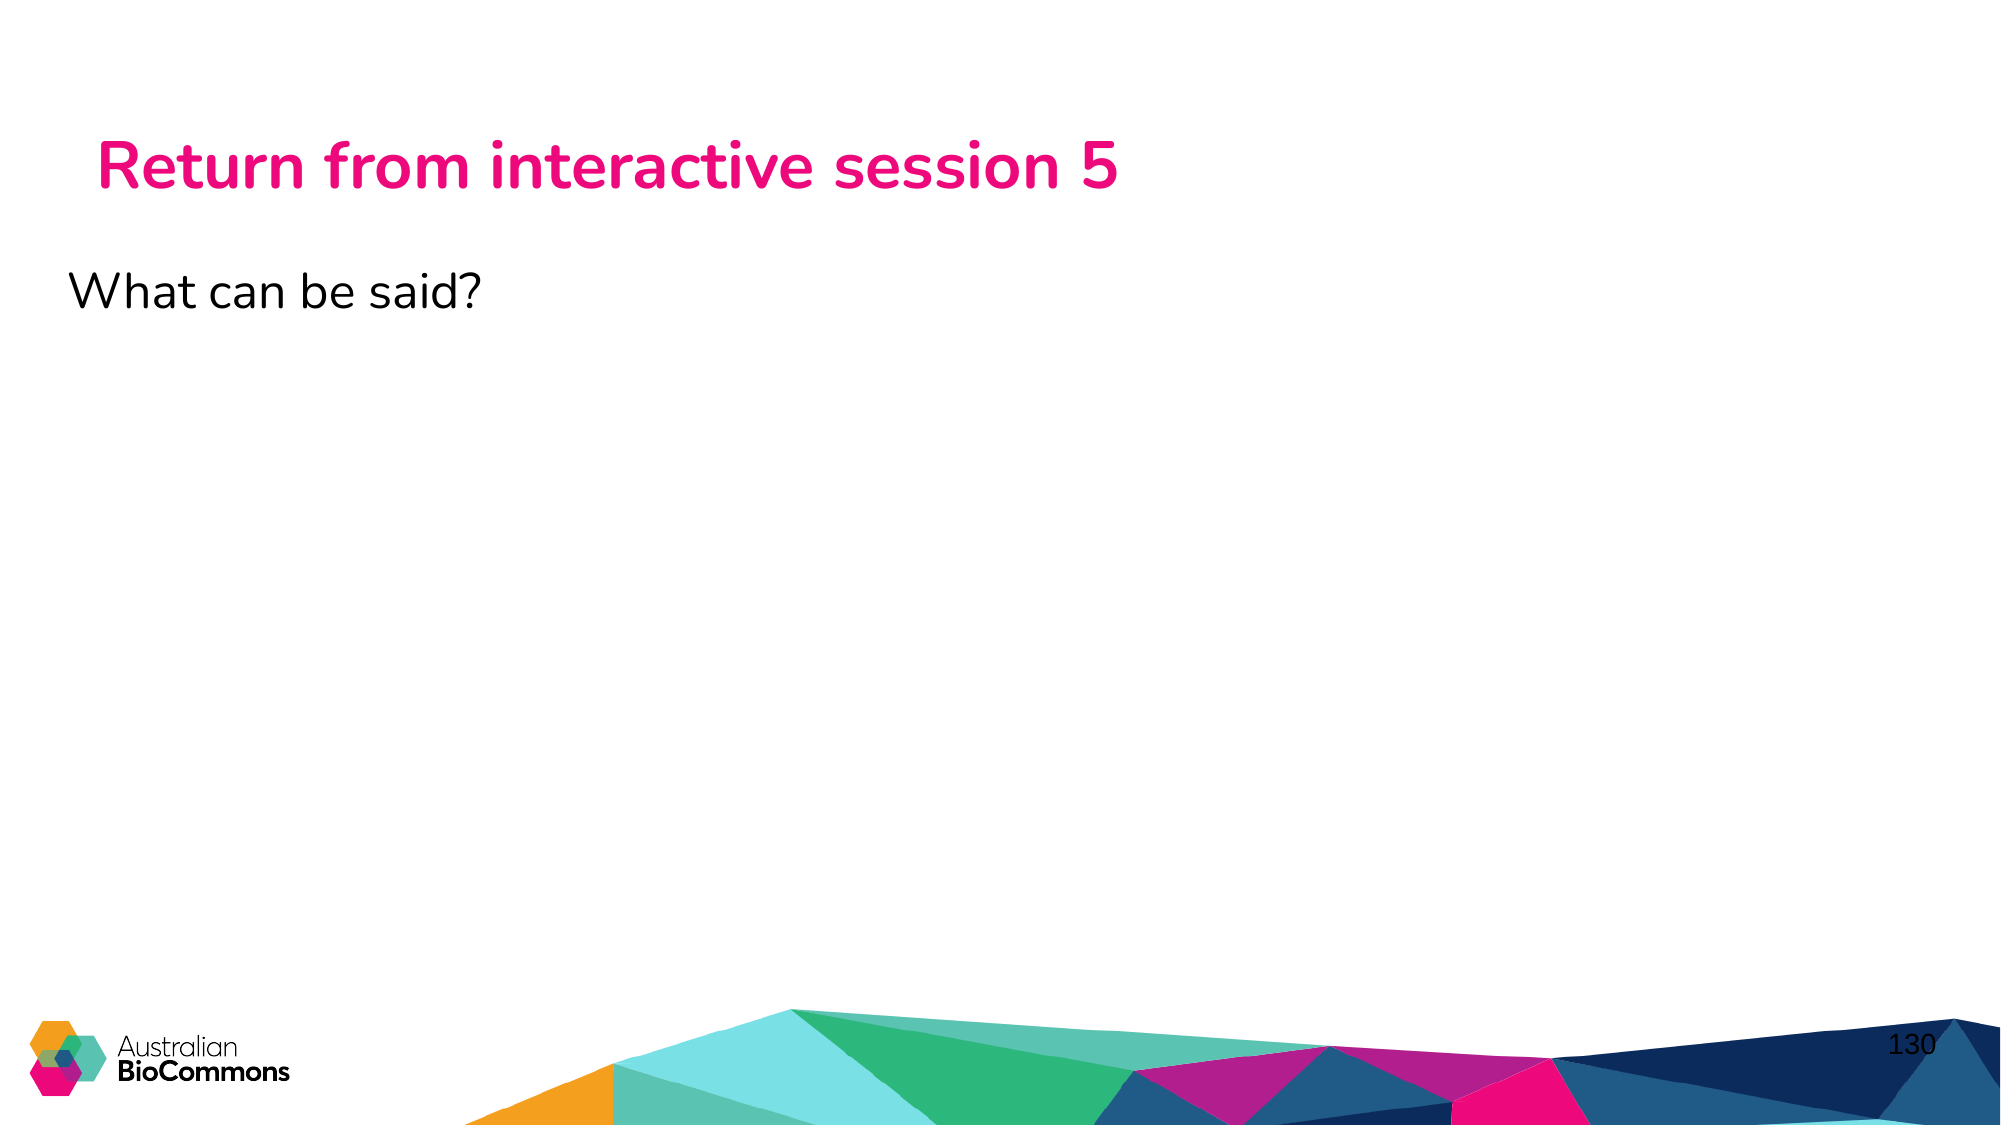

# Return from interactive session 5

What can be said?

130